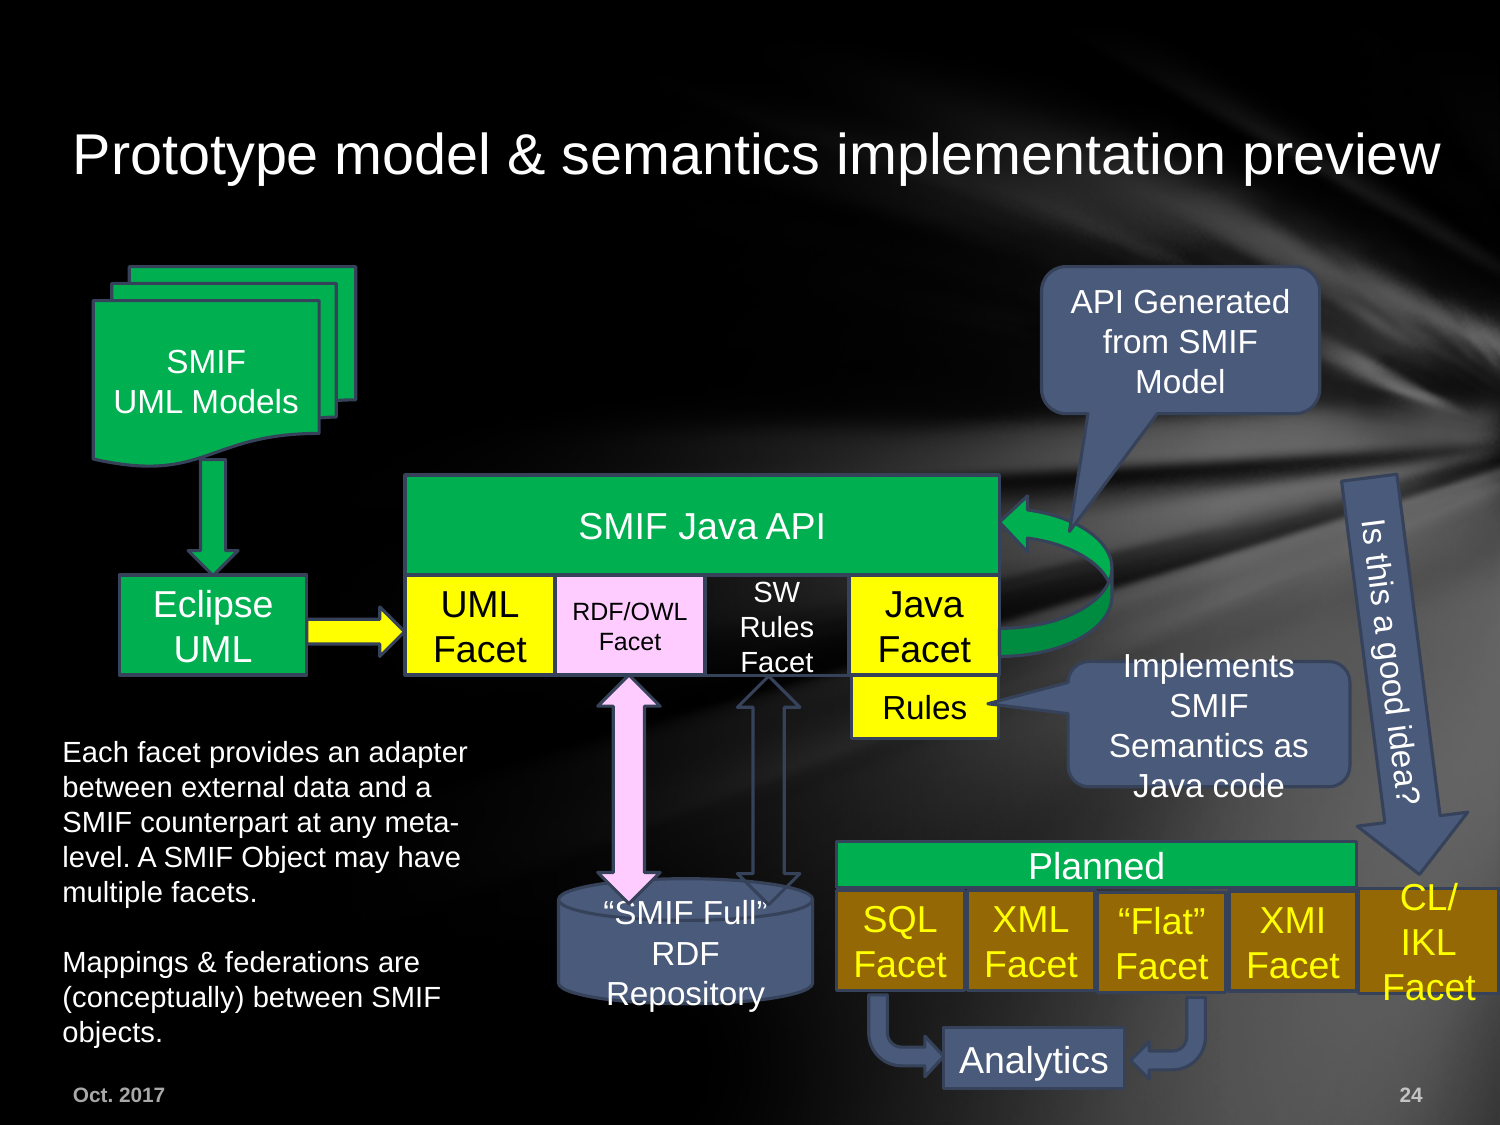

# Prototype model & semantics implementation preview
SMIF
UML Models
API Generated from SMIF Model

SMIF Java API

Eclipse UML
UML
Facet
RDF/OWL
Facet
Java
Facet
SW Rules
Facet

Is this a good idea?
Implements SMIF Semantics as Java code

Rules

Each facet provides an adapter between external data and a SMIF counterpart at any meta-level. A SMIF Object may have multiple facets.

Mappings & federations are (conceptually) between SMIF objects.
Planned
“SMIF Full”
RDF Repository
CL/IKL
Facet
SQL
Facet
XML
Facet
XMI
Facet
“Flat”
Facet

Analytics
Oct. 2017

24